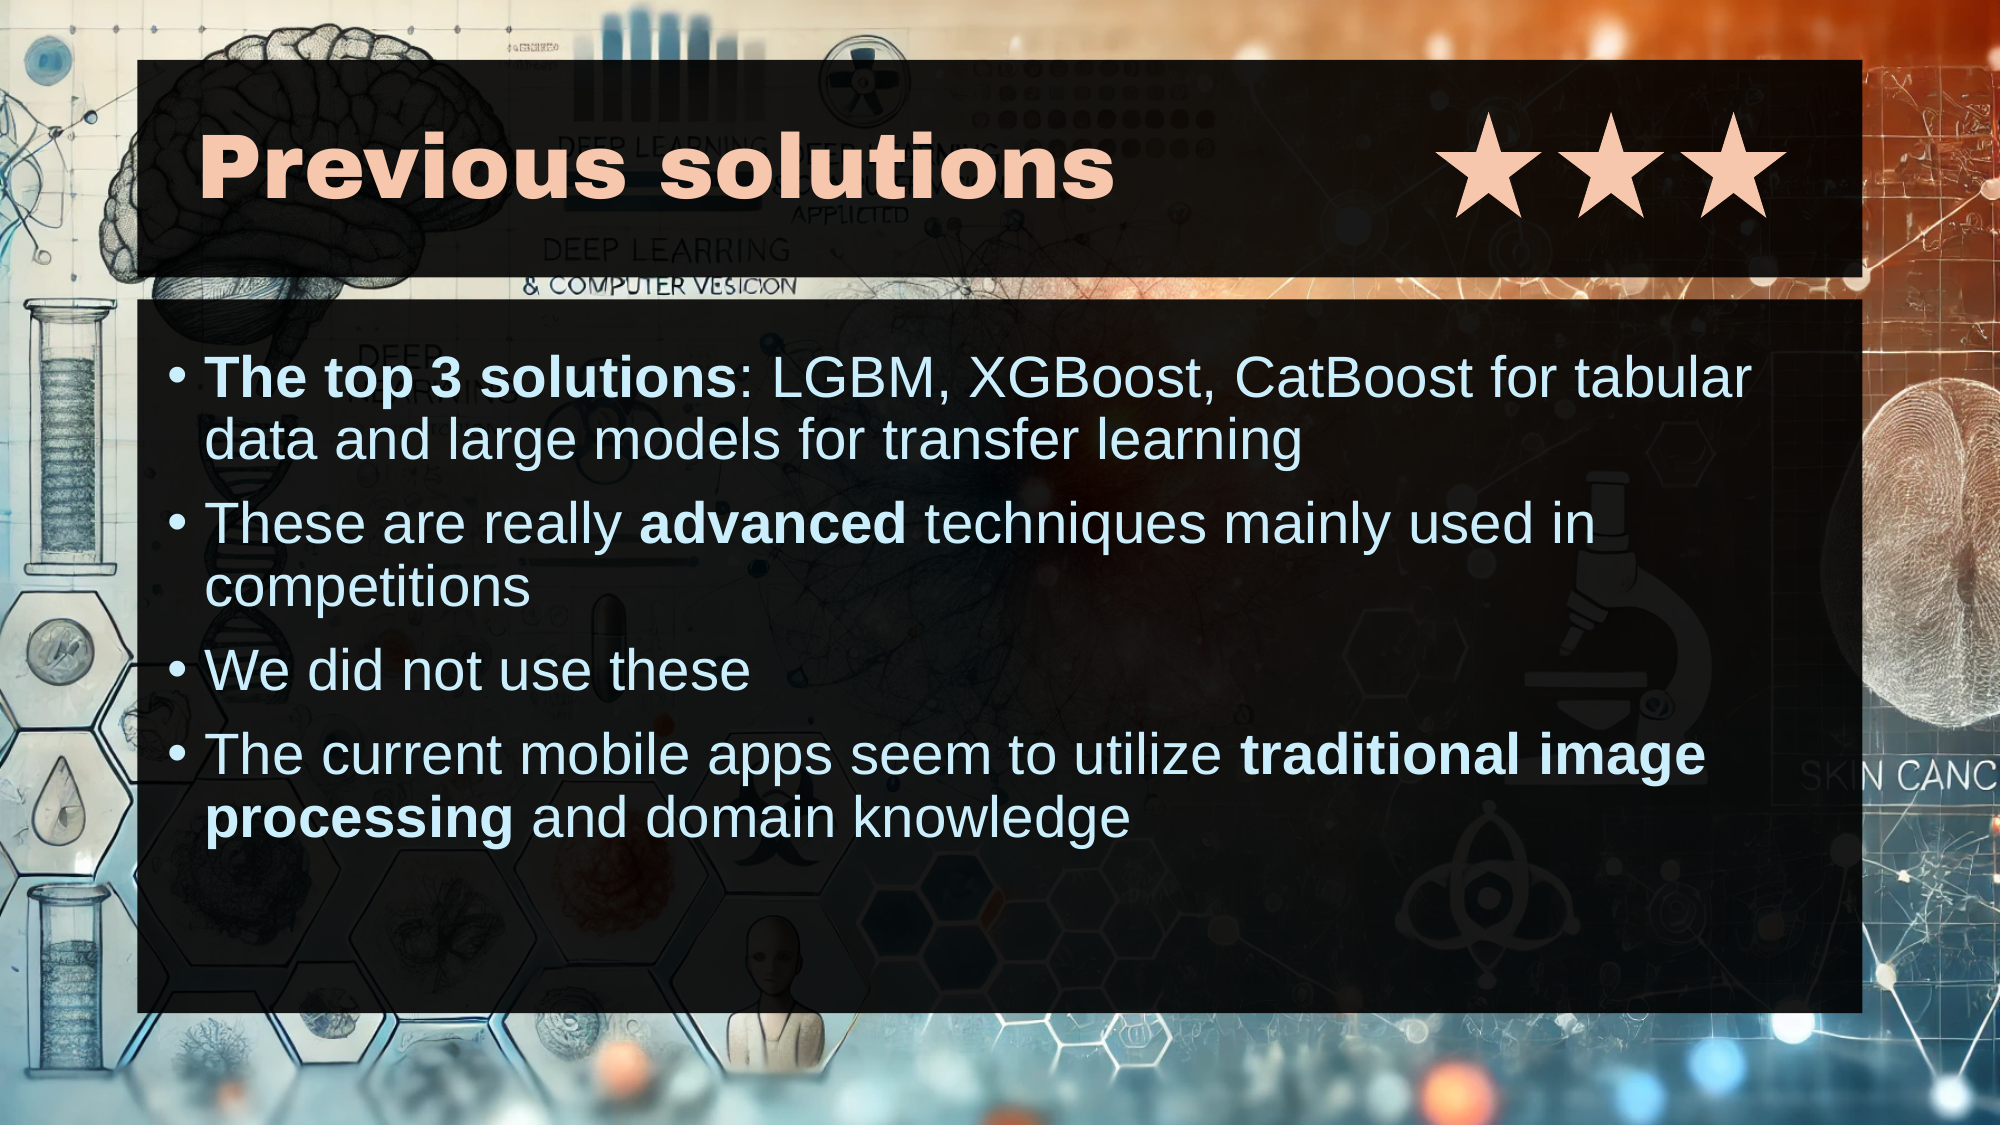

# Previous solutions

The top 3 solutions: LGBM, XGBoost, CatBoost for tabular data and large models for transfer learning
These are really advanced techniques mainly used in competitions
We did not use these
The current mobile apps seem to utilize traditional image processing and domain knowledge